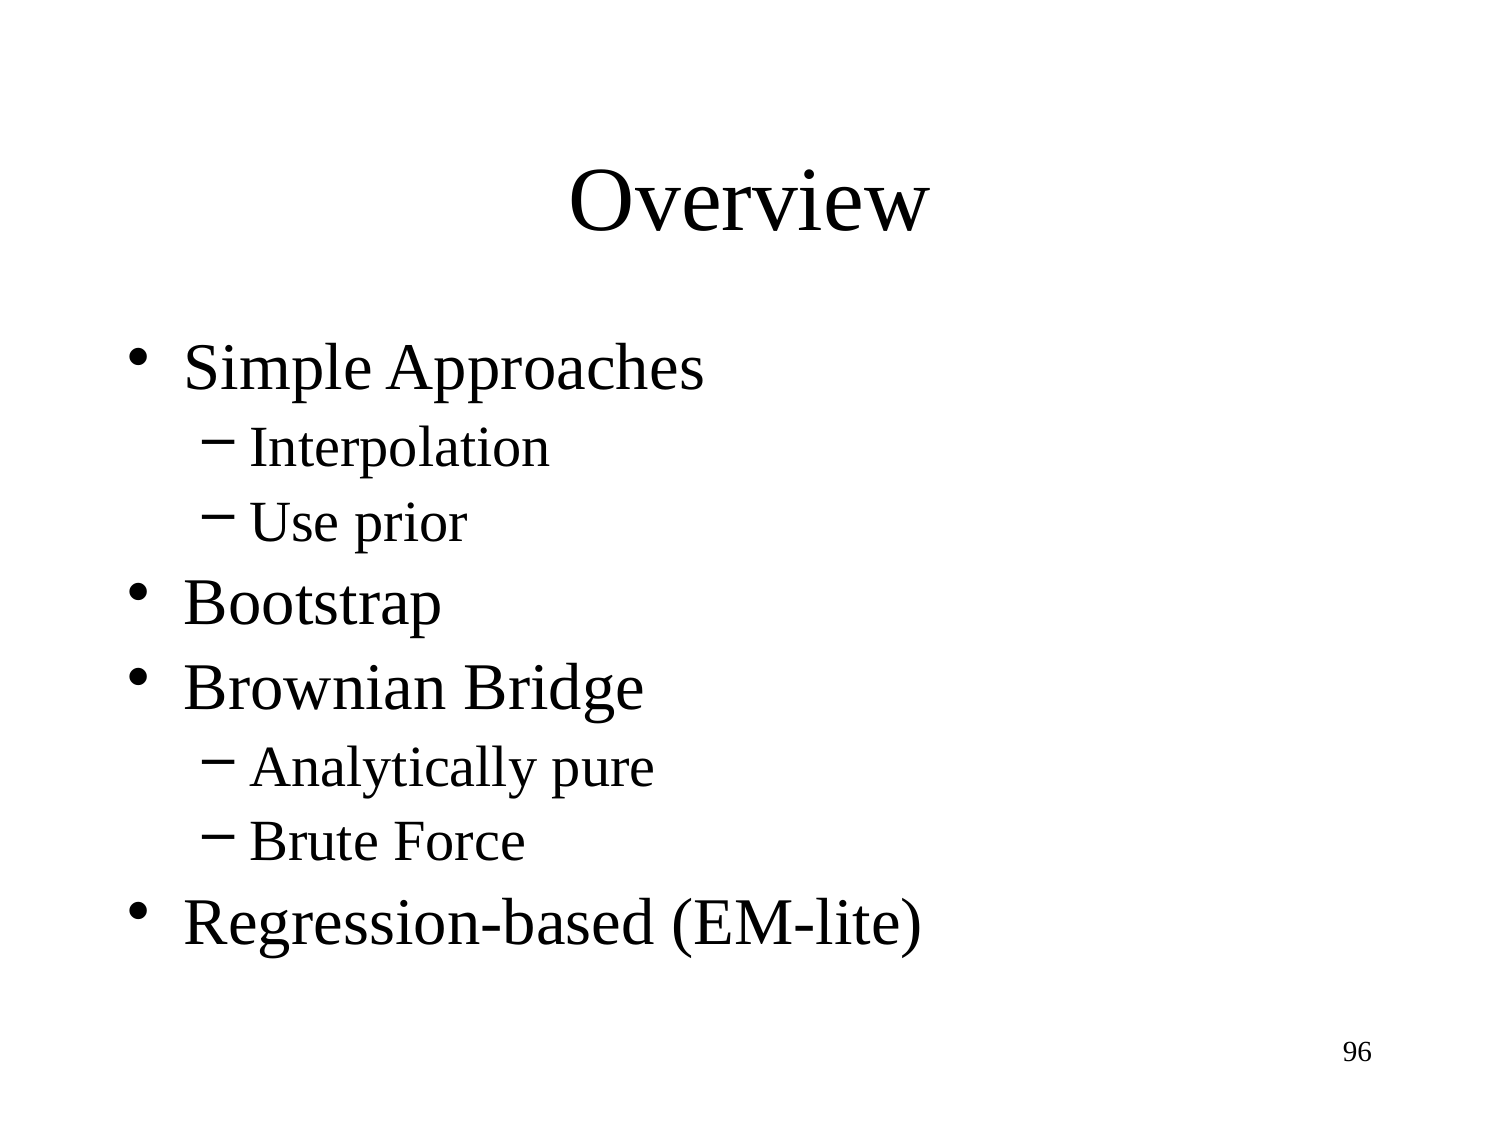

# Overview
Simple Approaches
Interpolation
Use prior
Bootstrap
Brownian Bridge
Analytically pure
Brute Force
Regression-based (EM-lite)

96